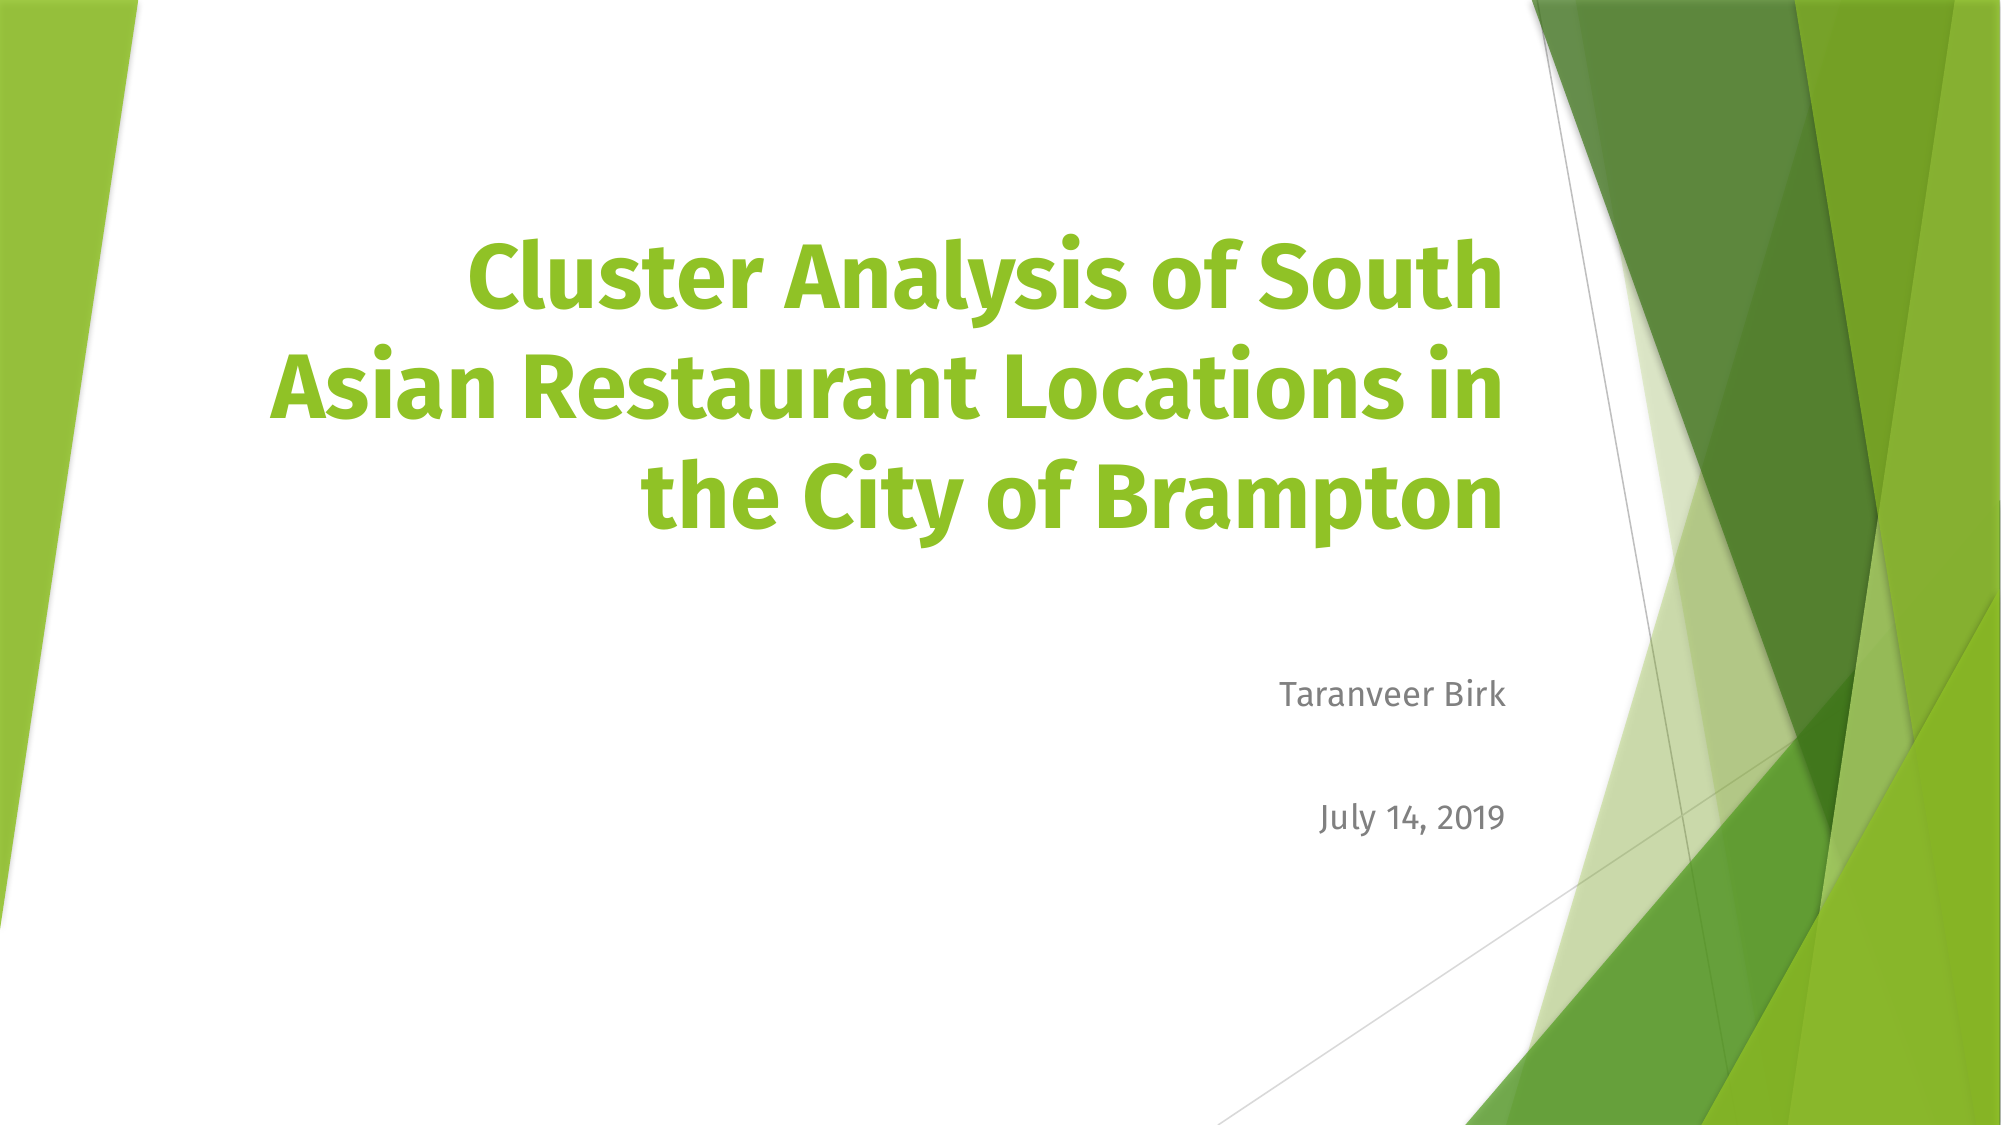

# Cluster Analysis of South Asian Restaurant Locations in the City of Brampton
Taranveer Birk

July 14, 2019